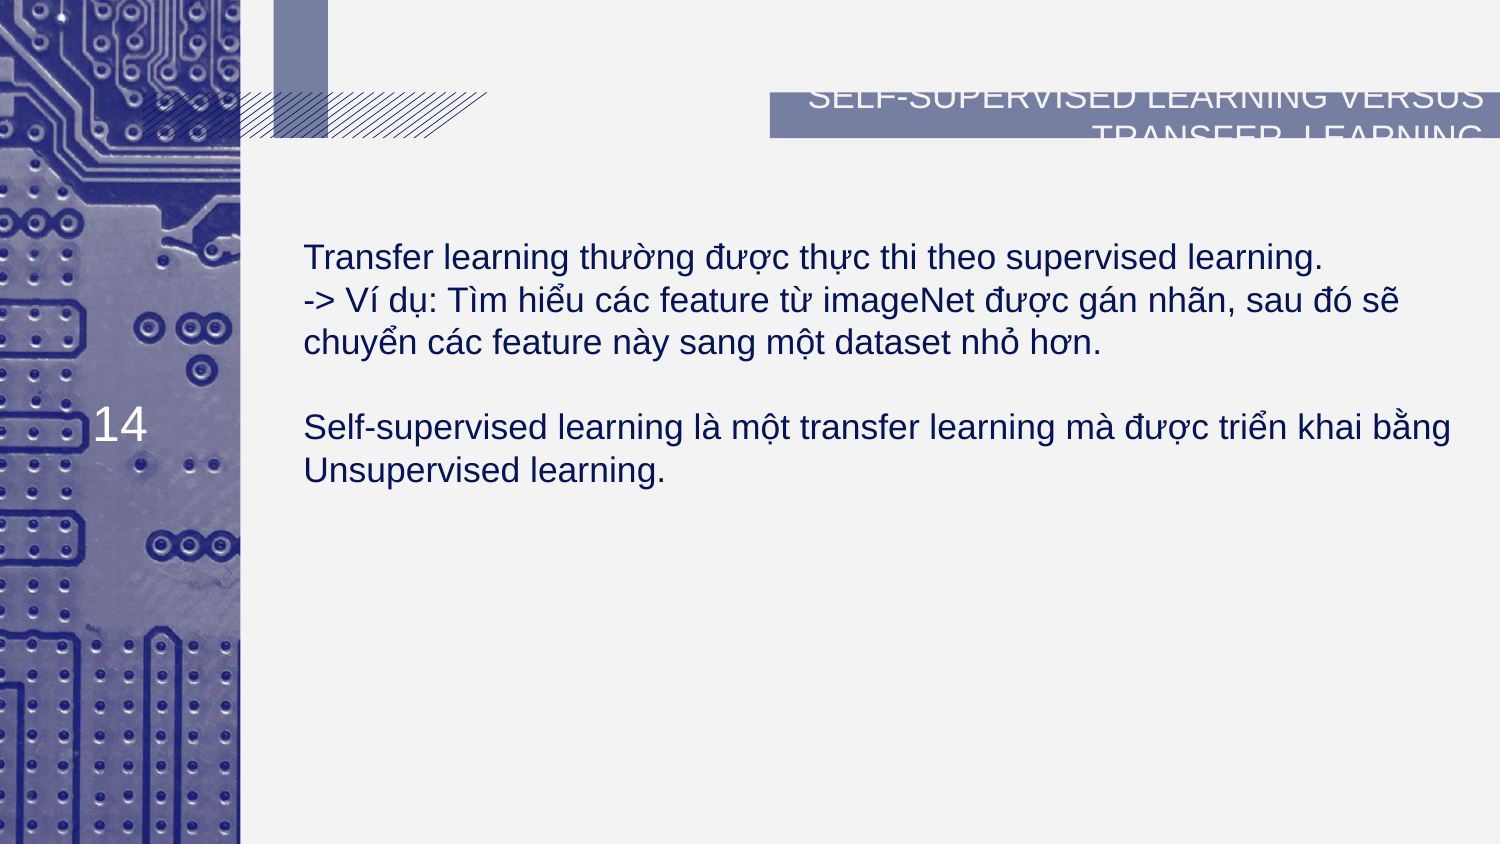

# SELF-SUPERVISED LEARNING VERSUS TRANSFER  LEARNING
Transfer learning thường được thực thi theo supervised learning.
-> Ví dụ: Tìm hiểu các feature từ imageNet được gán nhãn, sau đó sẽ chuyển các feature này sang một dataset nhỏ hơn.

Self-supervised learning là một transfer learning mà được triển khai bằng Unsupervised learning.
14